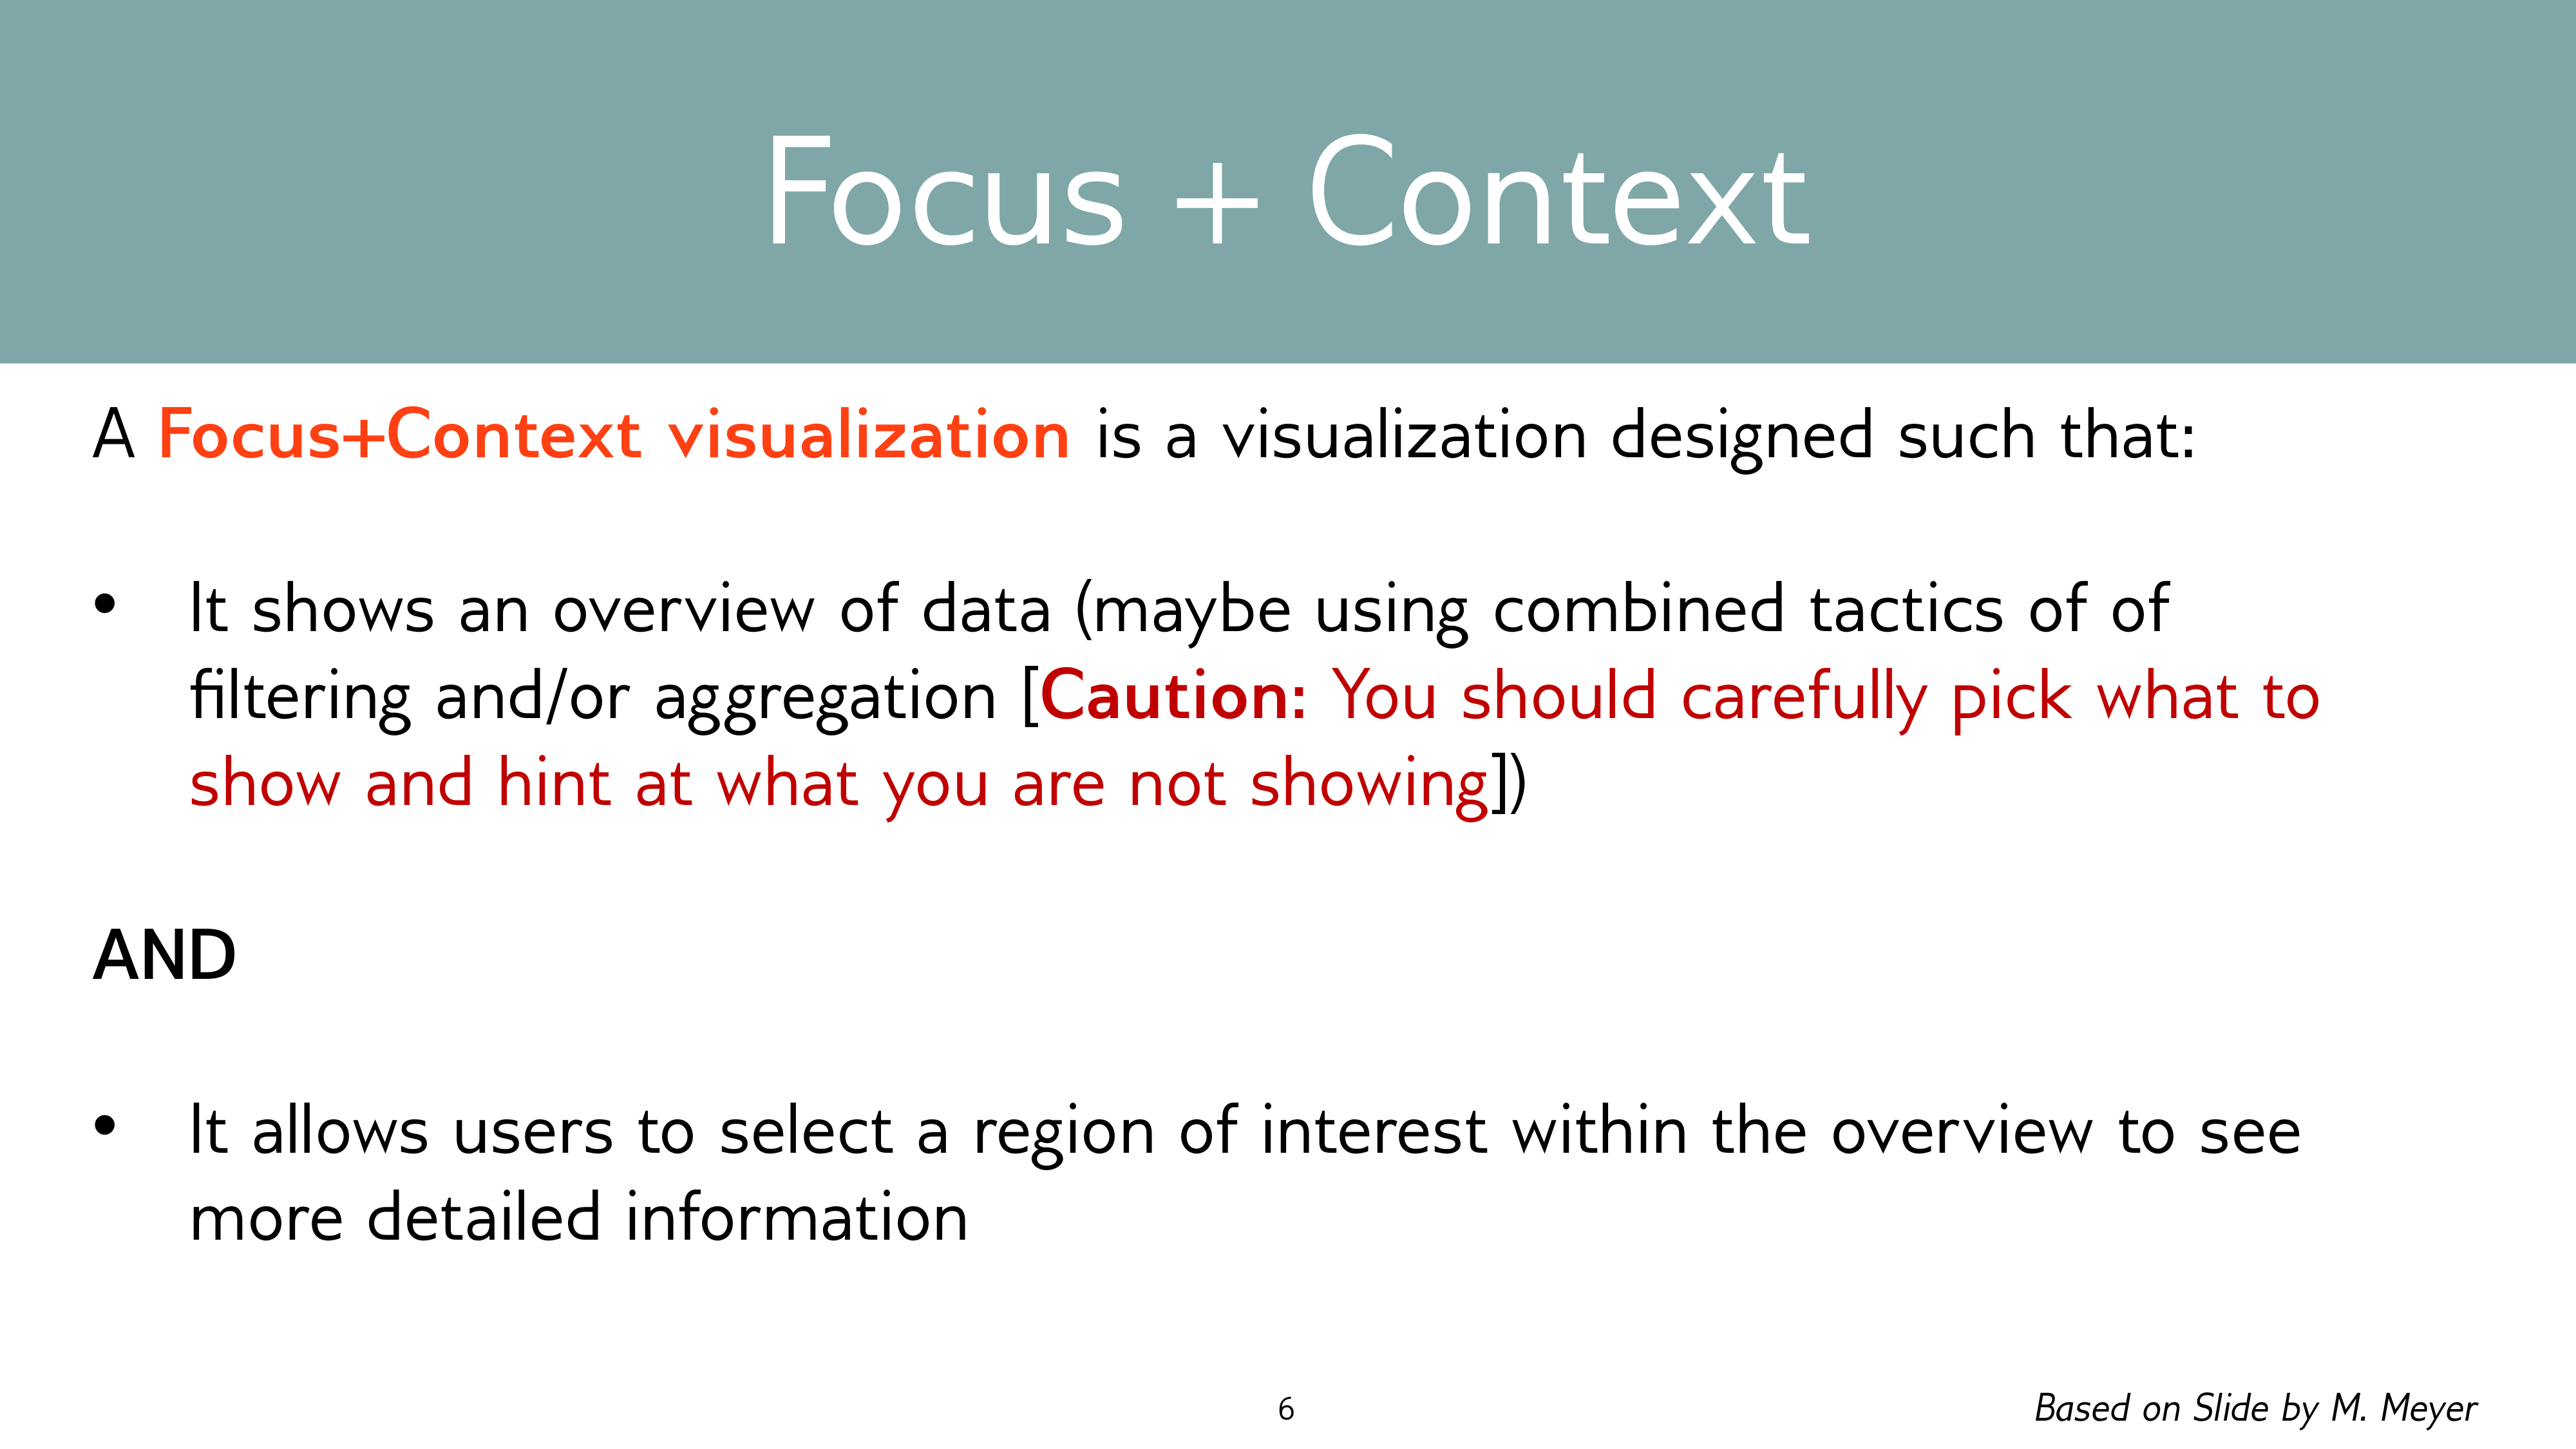

Focus + Context
A Focus+Context visualization is a visualization designed such that:

It shows an overview of data (maybe using combined tactics of of filtering and/or aggregation [Caution: You should carefully pick what to show and hint at what you are not showing])

AND

It allows users to select a region of interest within the overview to see more detailed information

Based on Slide by M. Meyer
6